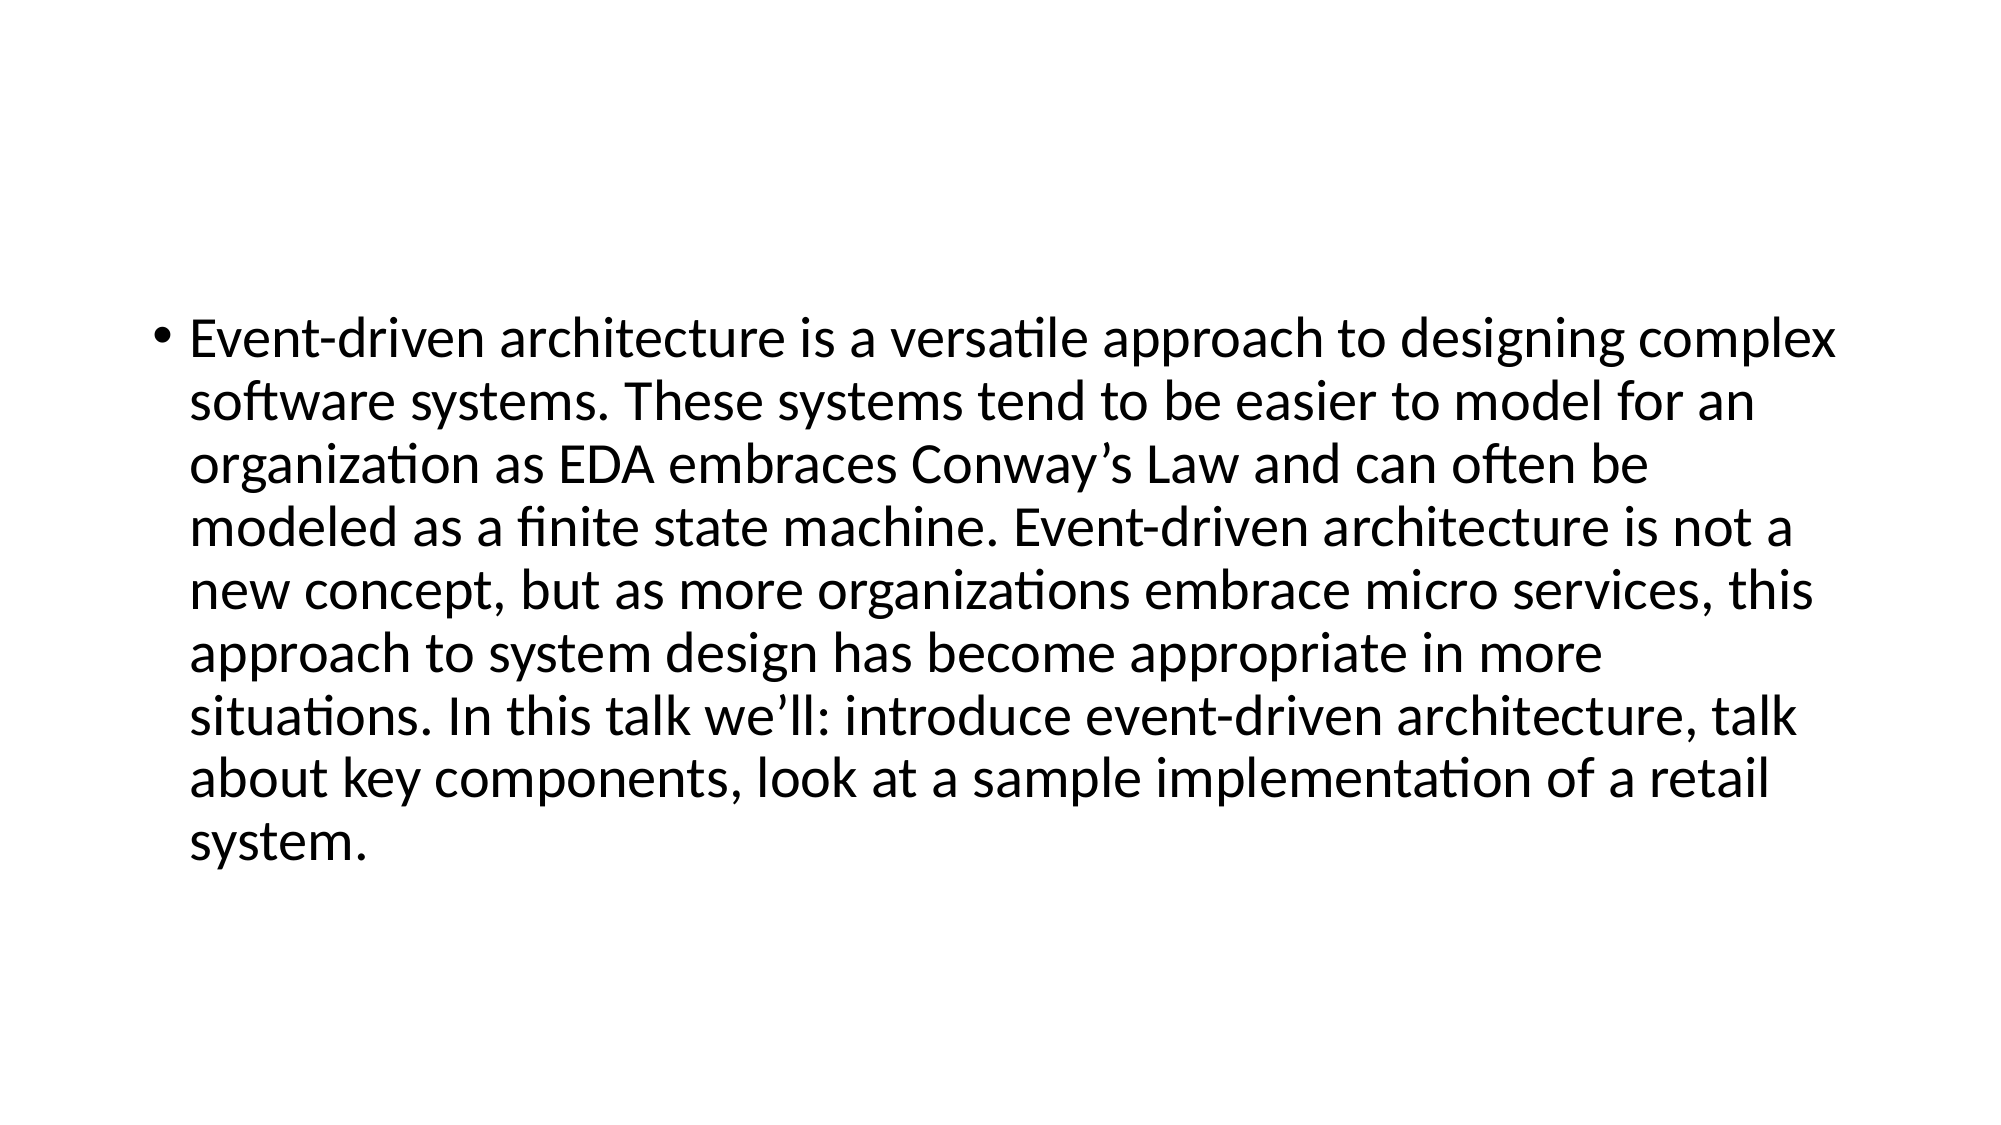

#
Event-driven architecture is a versatile approach to designing complex software systems. These systems tend to be easier to model for an organization as EDA embraces Conway’s Law and can often be modeled as a finite state machine. Event-driven architecture is not a new concept, but as more organizations embrace micro services, this approach to system design has become appropriate in more situations. In this talk we’ll: introduce event-driven architecture, talk about key components, look at a sample implementation of a retail system.